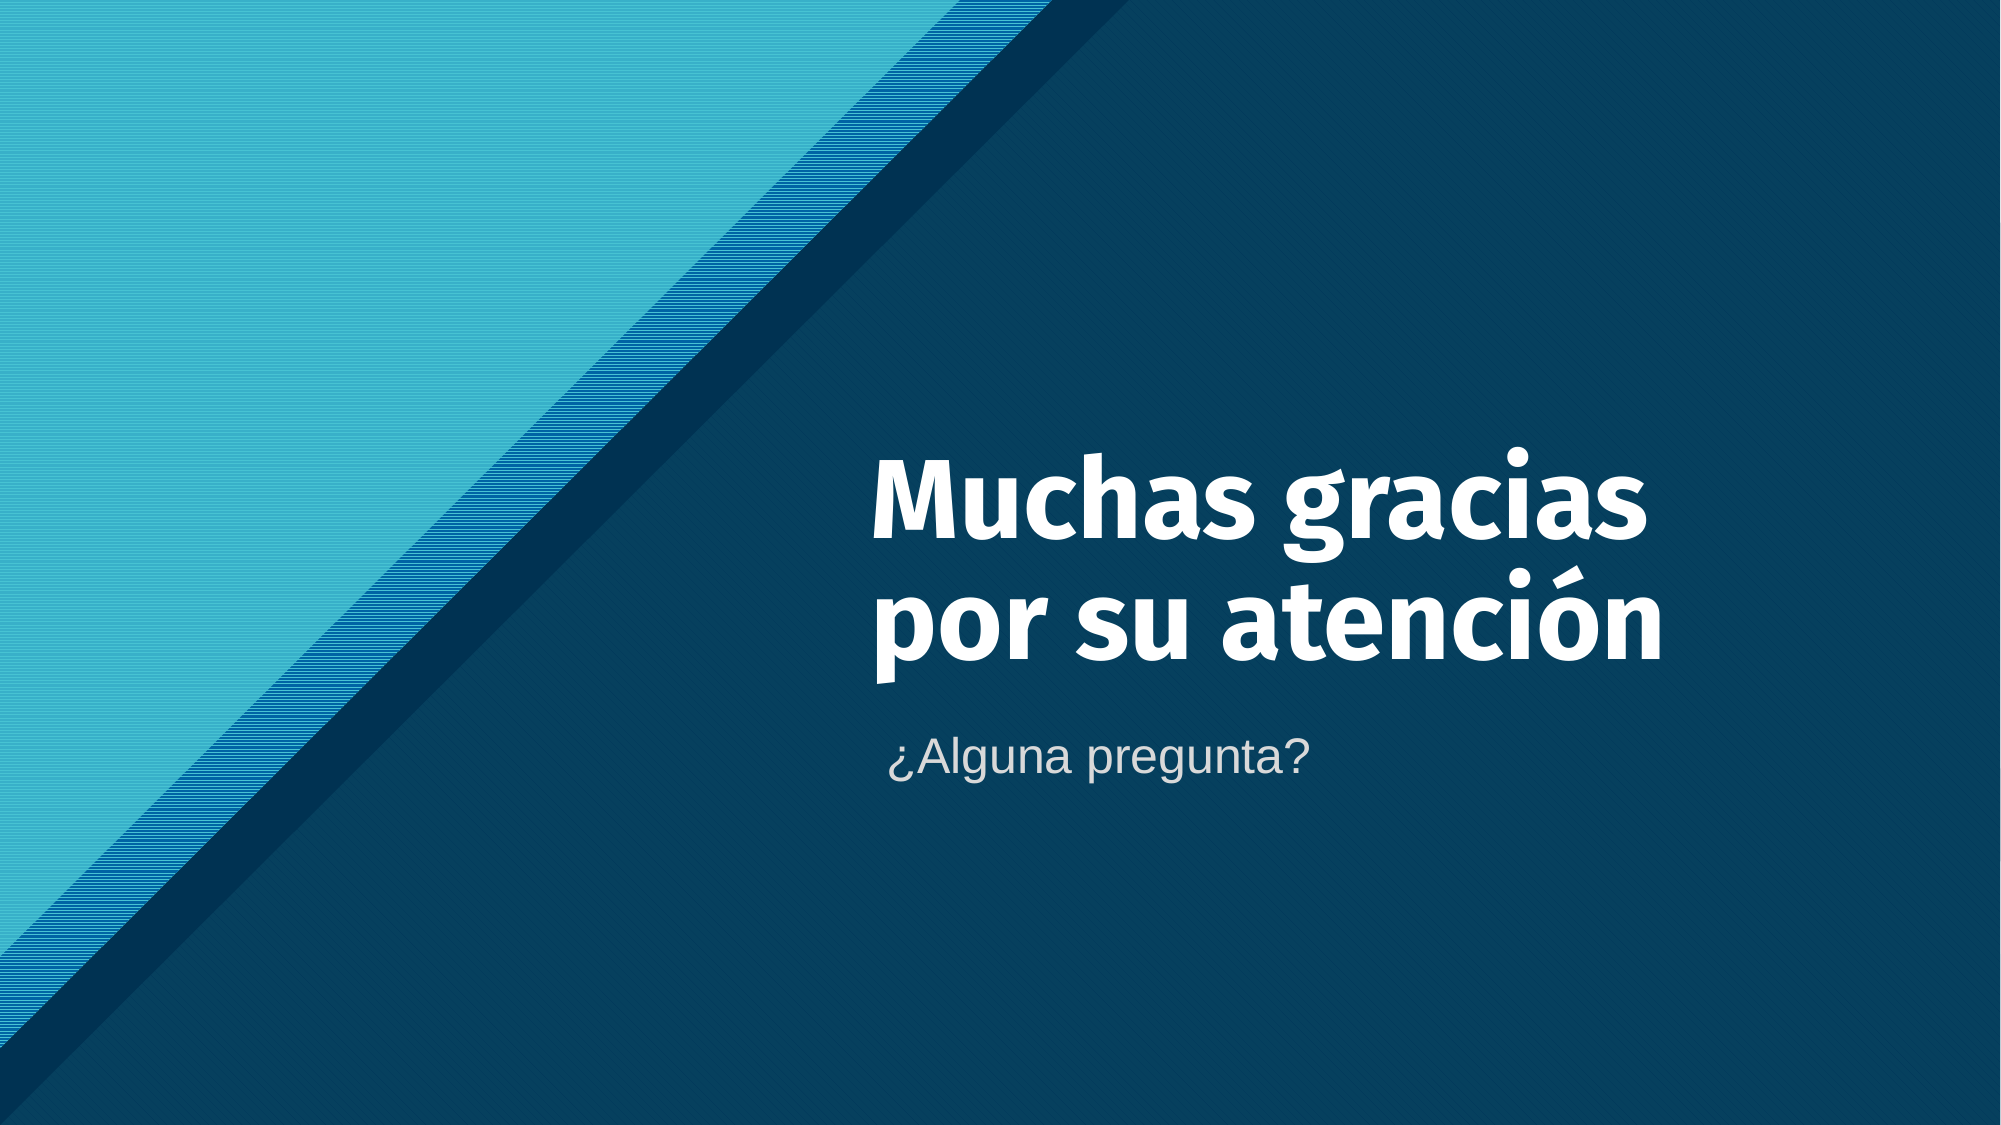

# Muchas gracias por su atención
¿Alguna pregunta?